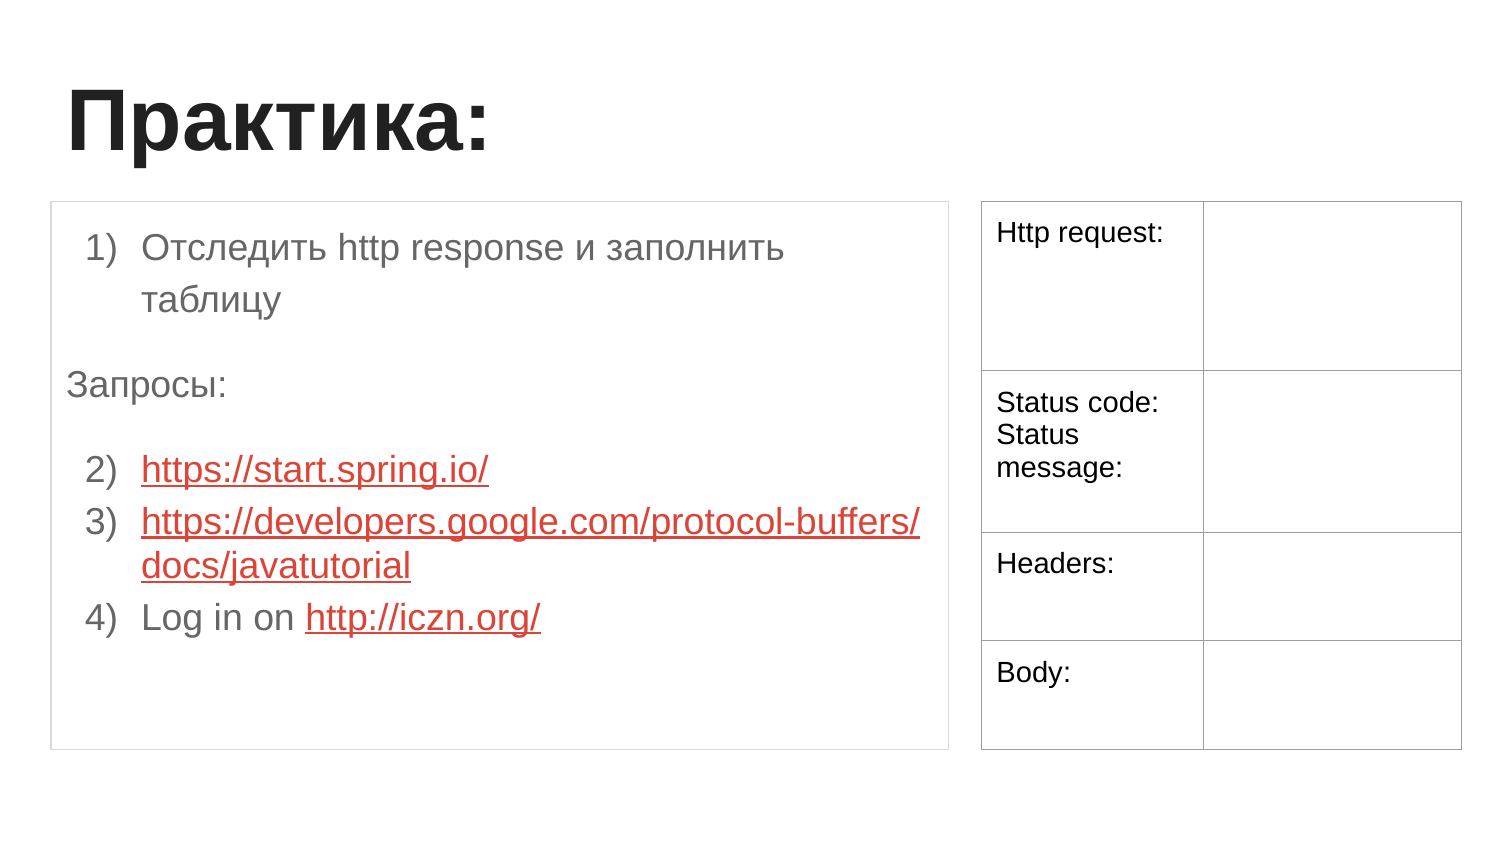

# Практика:
| Http request: |  |
| --- | --- |
| Status code: Status message: |  |
| Headers: |  |
| Body: |  |
Отследить http response и заполнить таблицу
Запросы:
https://start.spring.io/
https://developers.google.com/protocol-buffers/docs/javatutorial
Log in on http://iczn.org/